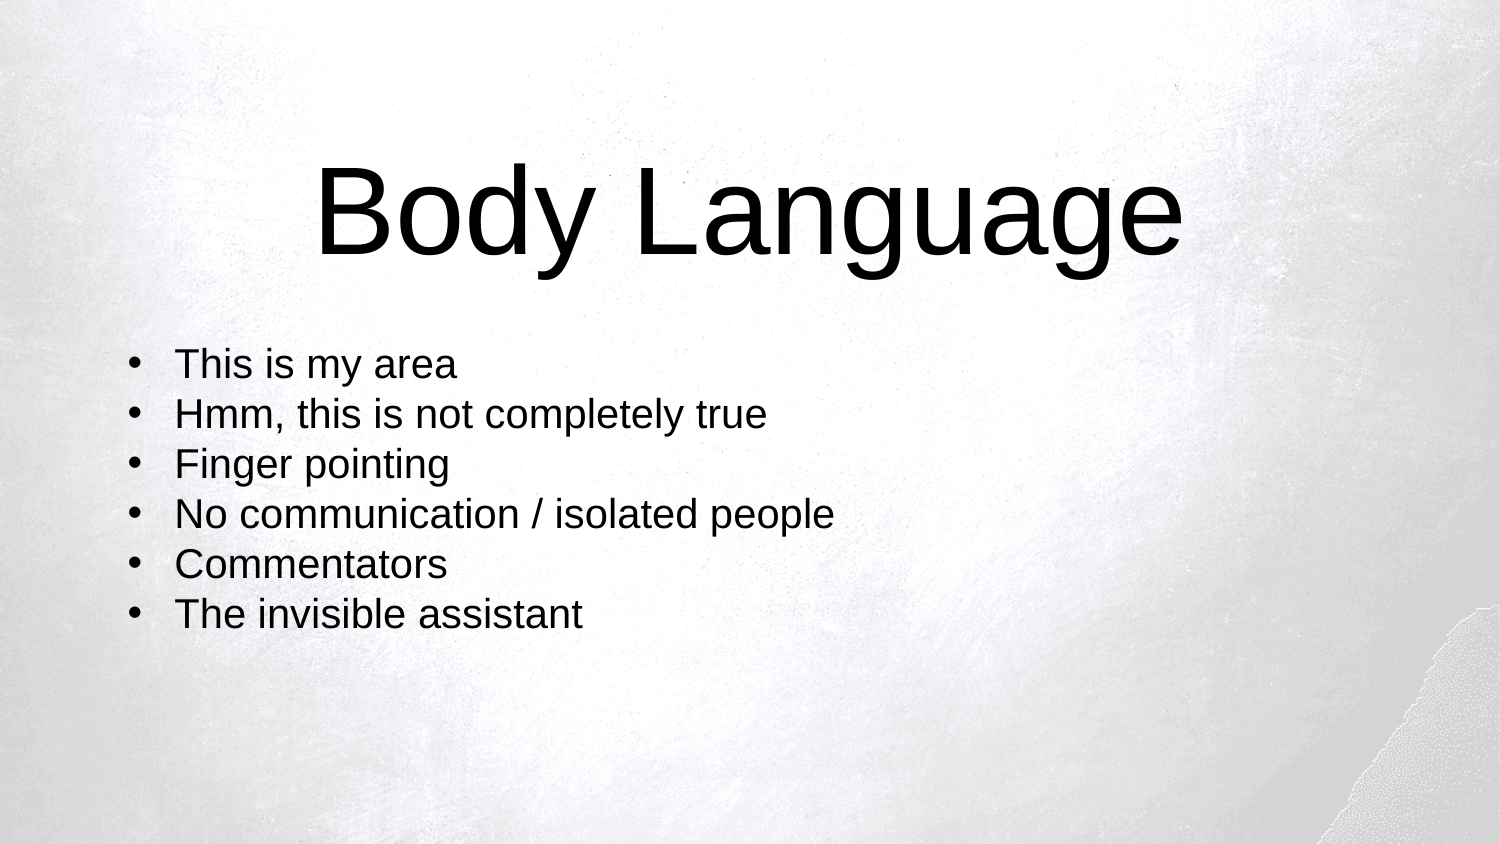

Body Language
This is my area
Hmm, this is not completely true
Finger pointing
No communication / isolated people
Commentators
The invisible assistant